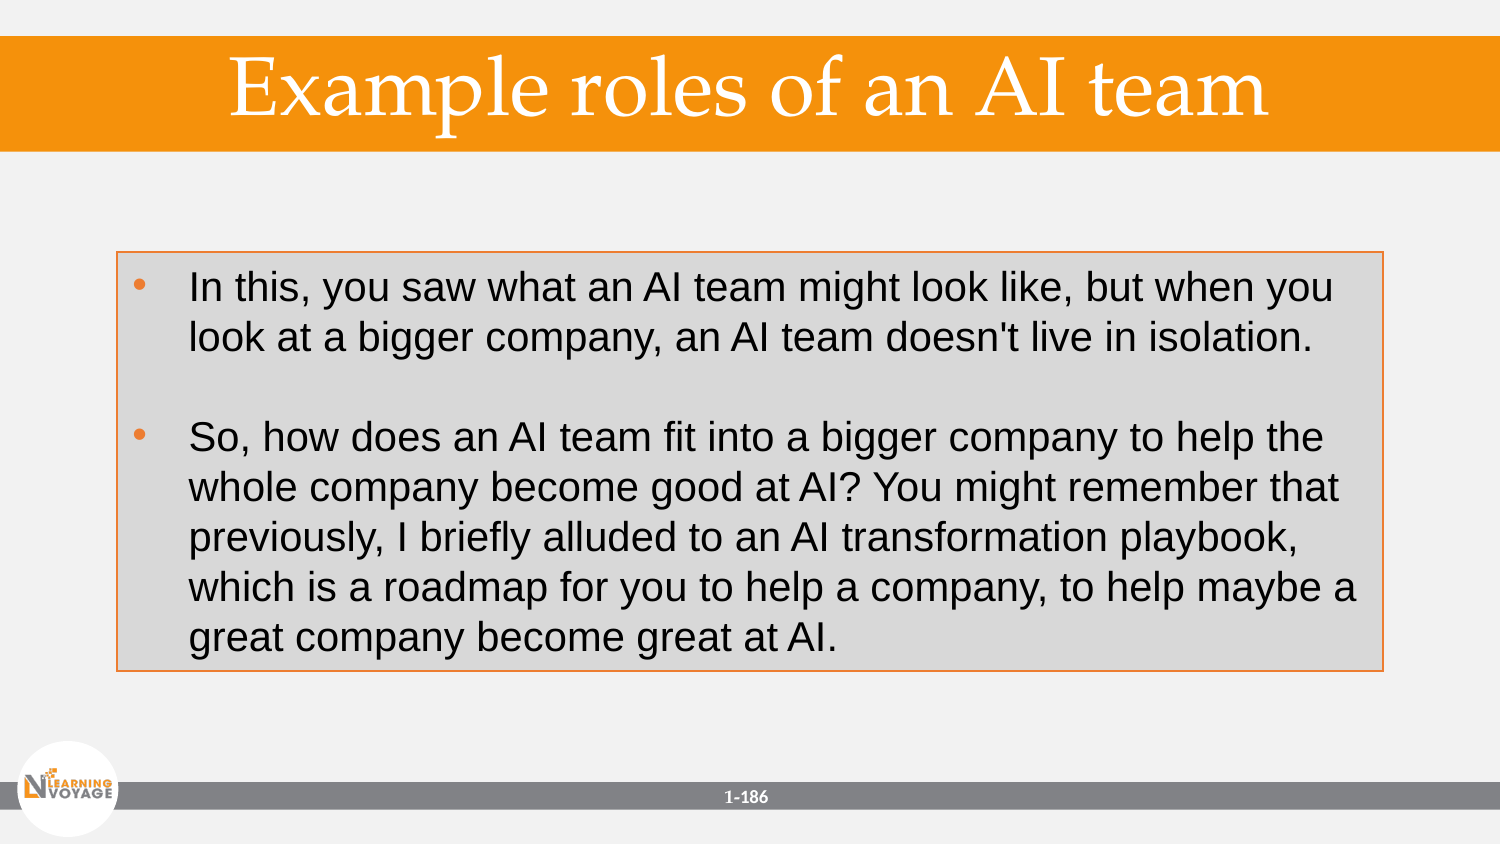

Example roles of an AI team
In this, you saw what an AI team might look like, but when you look at a bigger company, an AI team doesn't live in isolation.

So, how does an AI team fit into a bigger company to help the whole company become good at AI? You might remember that previously, I briefly alluded to an AI transformation playbook, which is a roadmap for you to help a company, to help maybe a great company become great at AI.
1-186